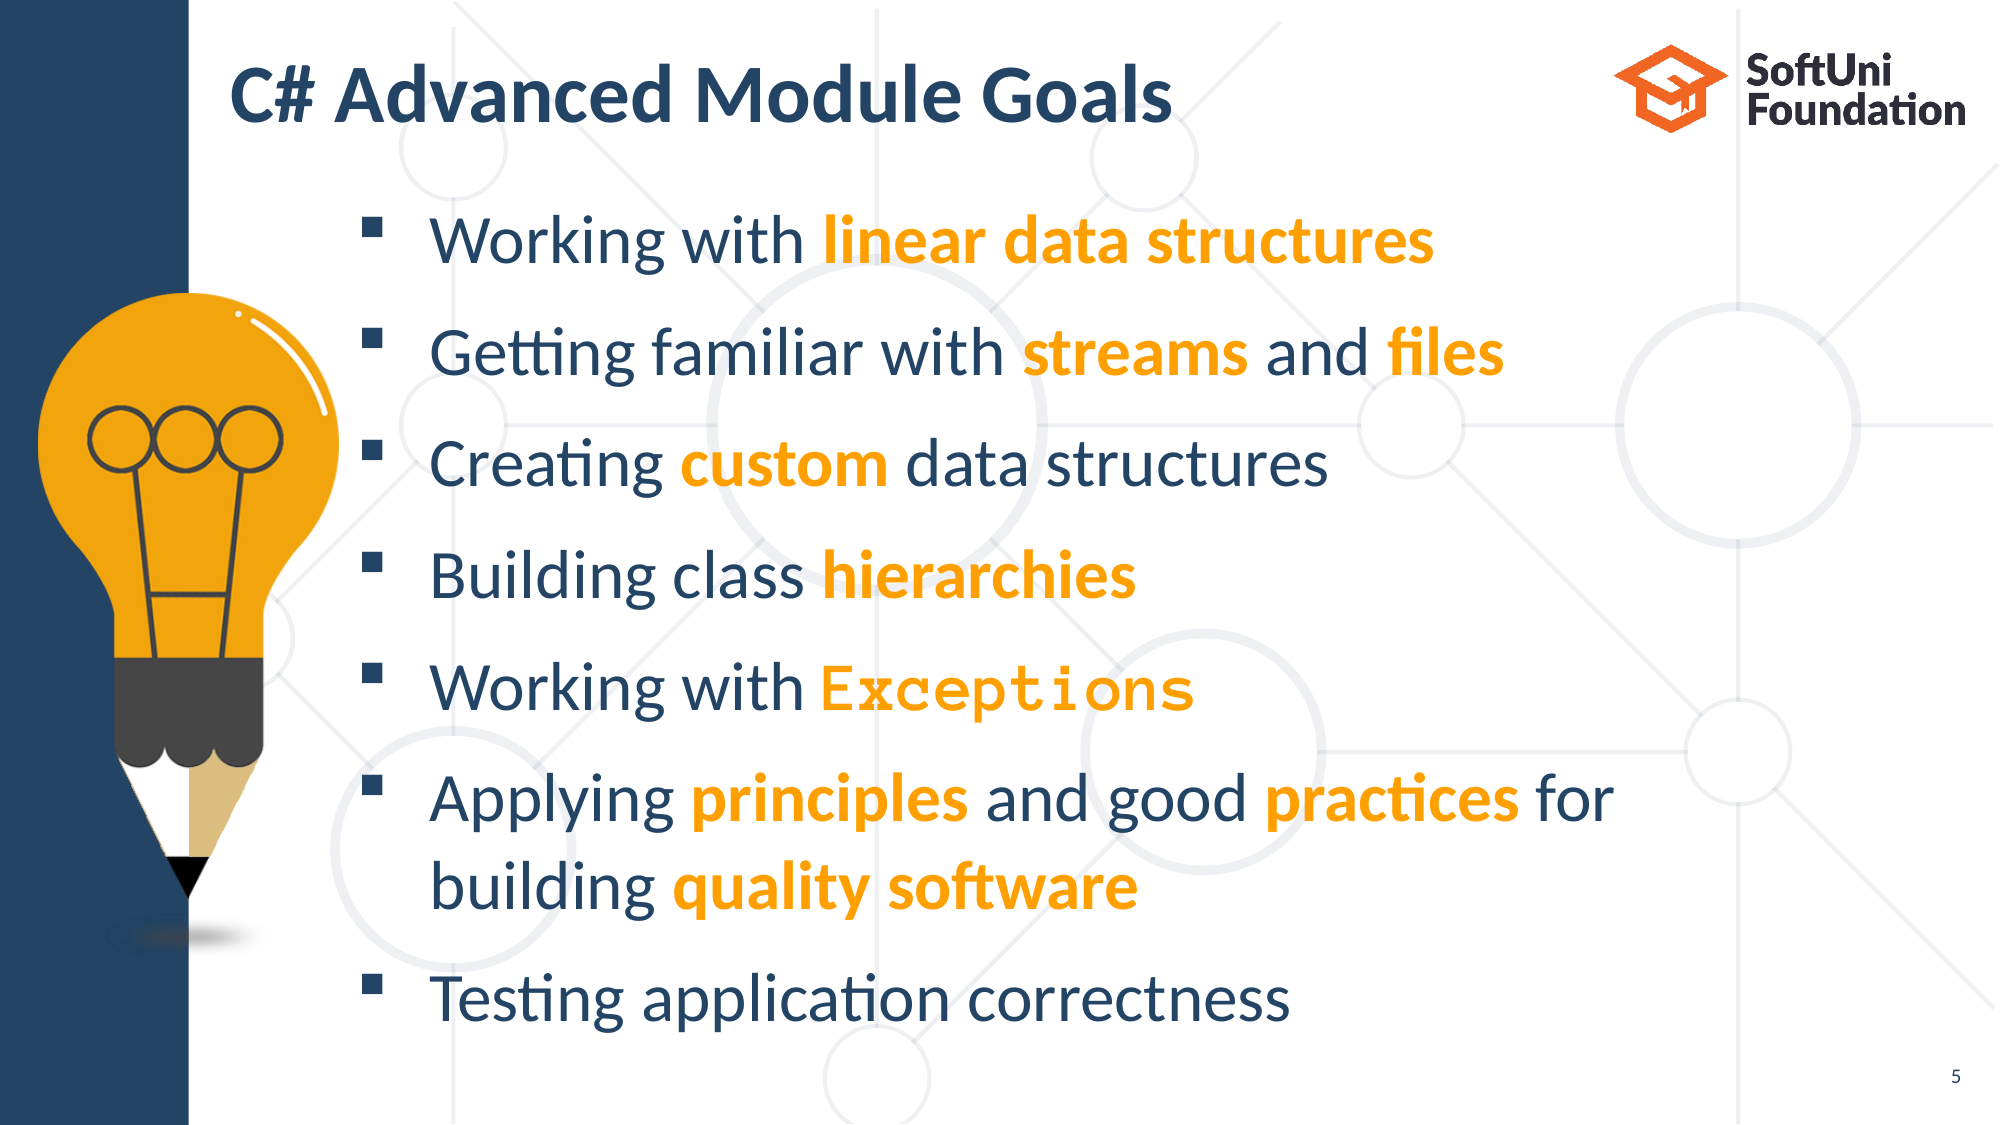

# C# Advanced Module Goals
Working with linear data structures
Getting familiar with streams and files
Creating custom data structures
Building class hierarchies
Working with Exceptions
Applying principles and good practices for
building quality software
Testing application correctness
5